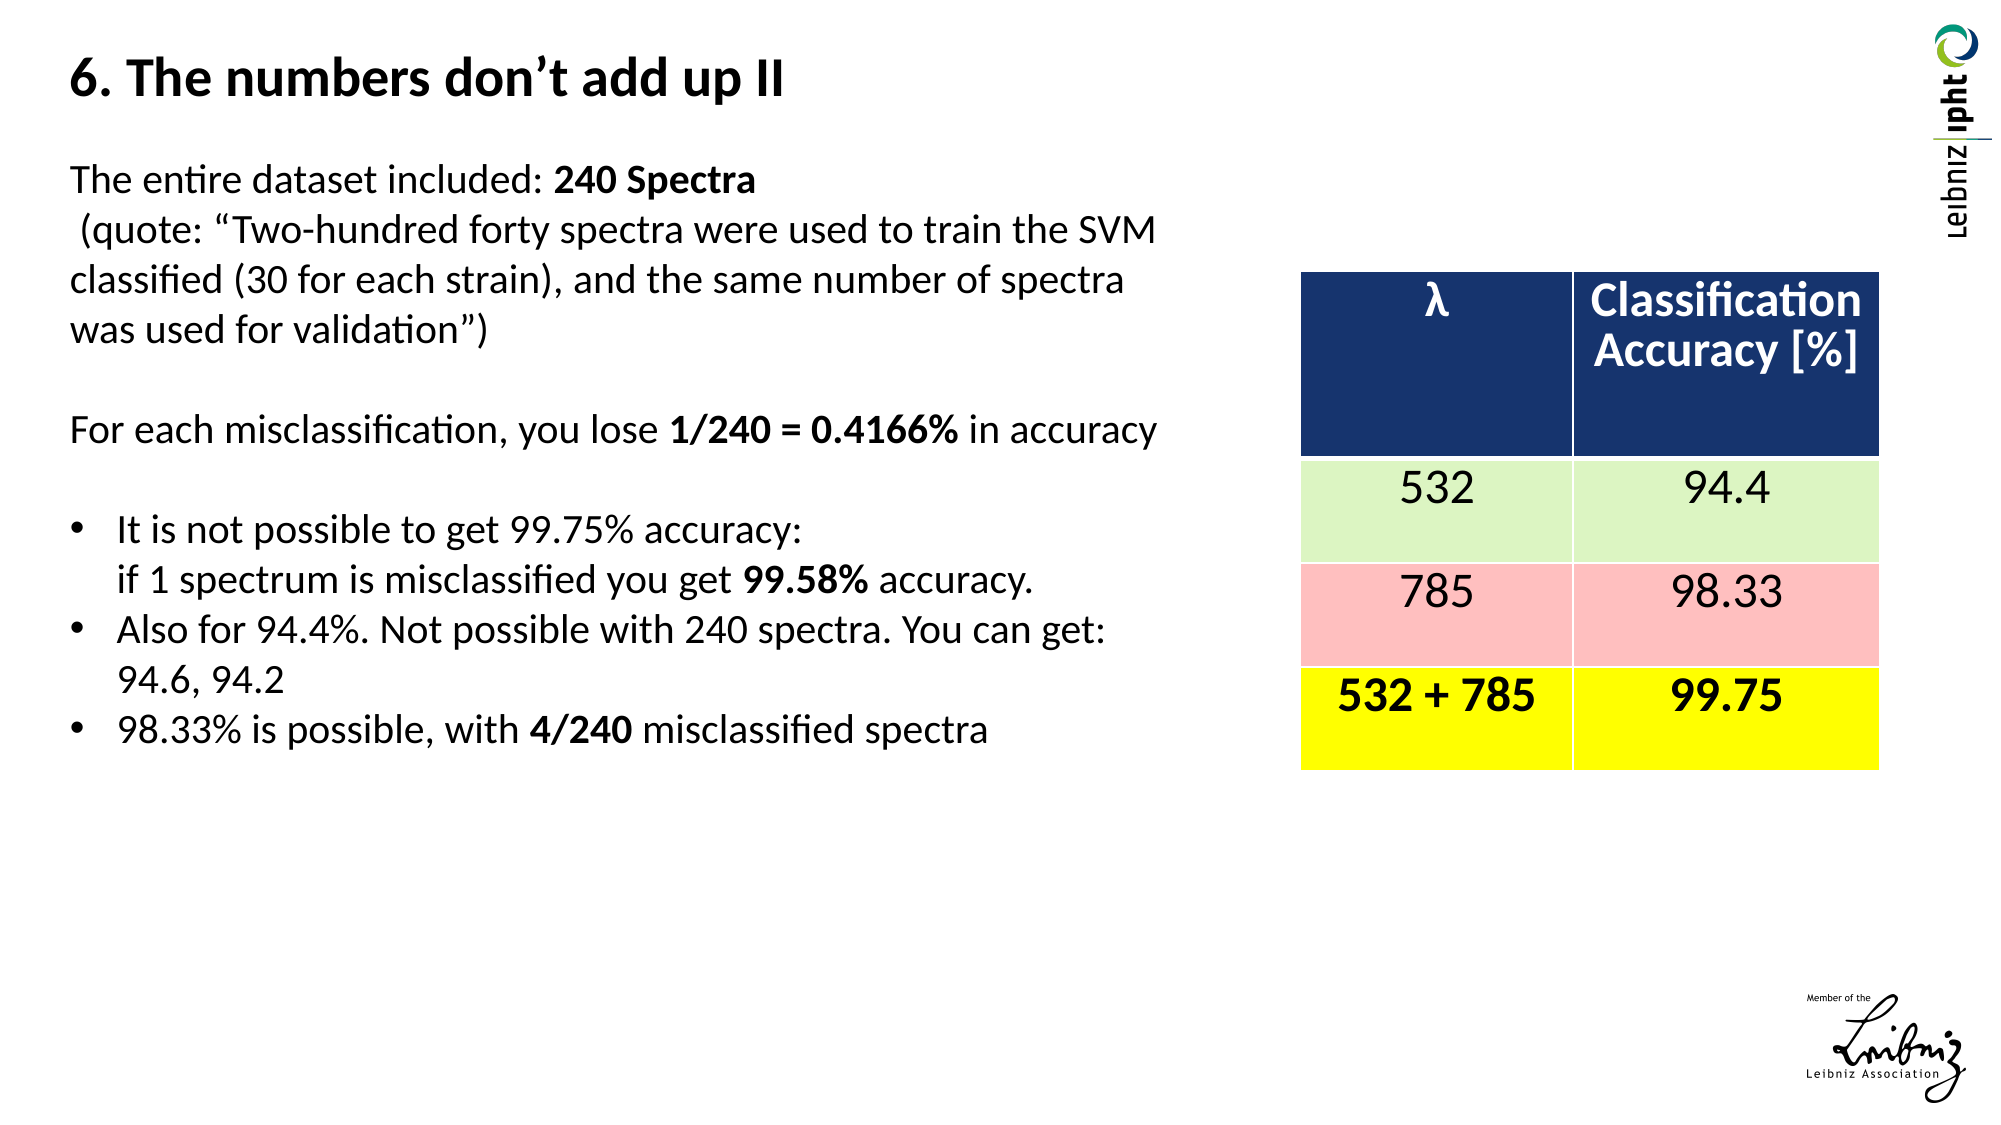

# 6. The numbers don’t add up II
The entire dataset included: 240 Spectra
 (quote: “Two-hundred forty spectra were used to train the SVM classified (30 for each strain), and the same number of spectra was used for validation”)

For each misclassification, you lose 1/240 = 0.4166% in accuracy

It is not possible to get 99.75% accuracy:
if 1 spectrum is misclassified you get 99.58% accuracy.
Also for 94.4%. Not possible with 240 spectra. You can get: 94.6, 94.2
98.33% is possible, with 4/240 misclassified spectra
| λ | Classification Accuracy [%] |
| --- | --- |
| 532 | 94.4 |
| 785 | 98.33 |
| 532 + 785 | 99.75 |